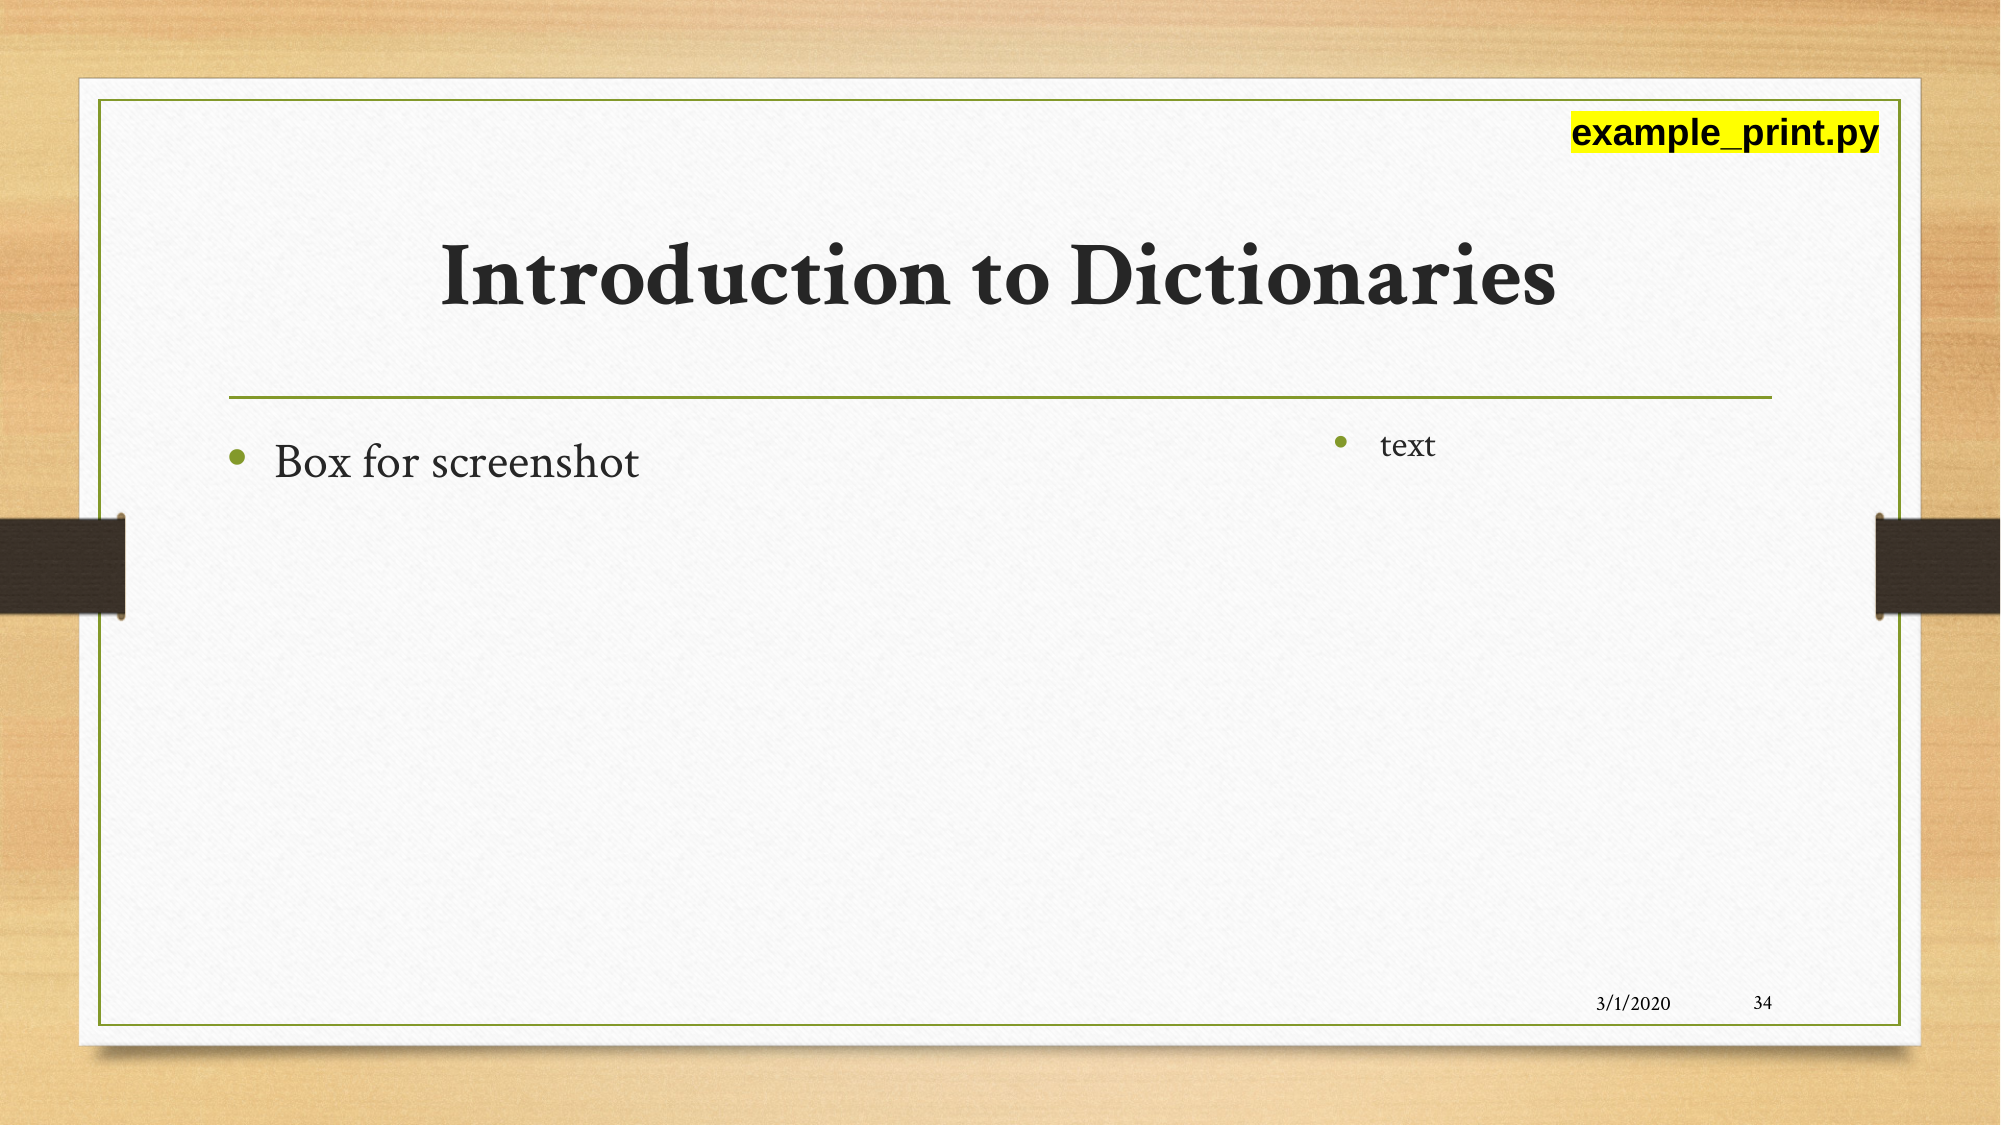

example_print.py
# Introduction to Dictionaries
text
Box for screenshot
3/1/2020
34